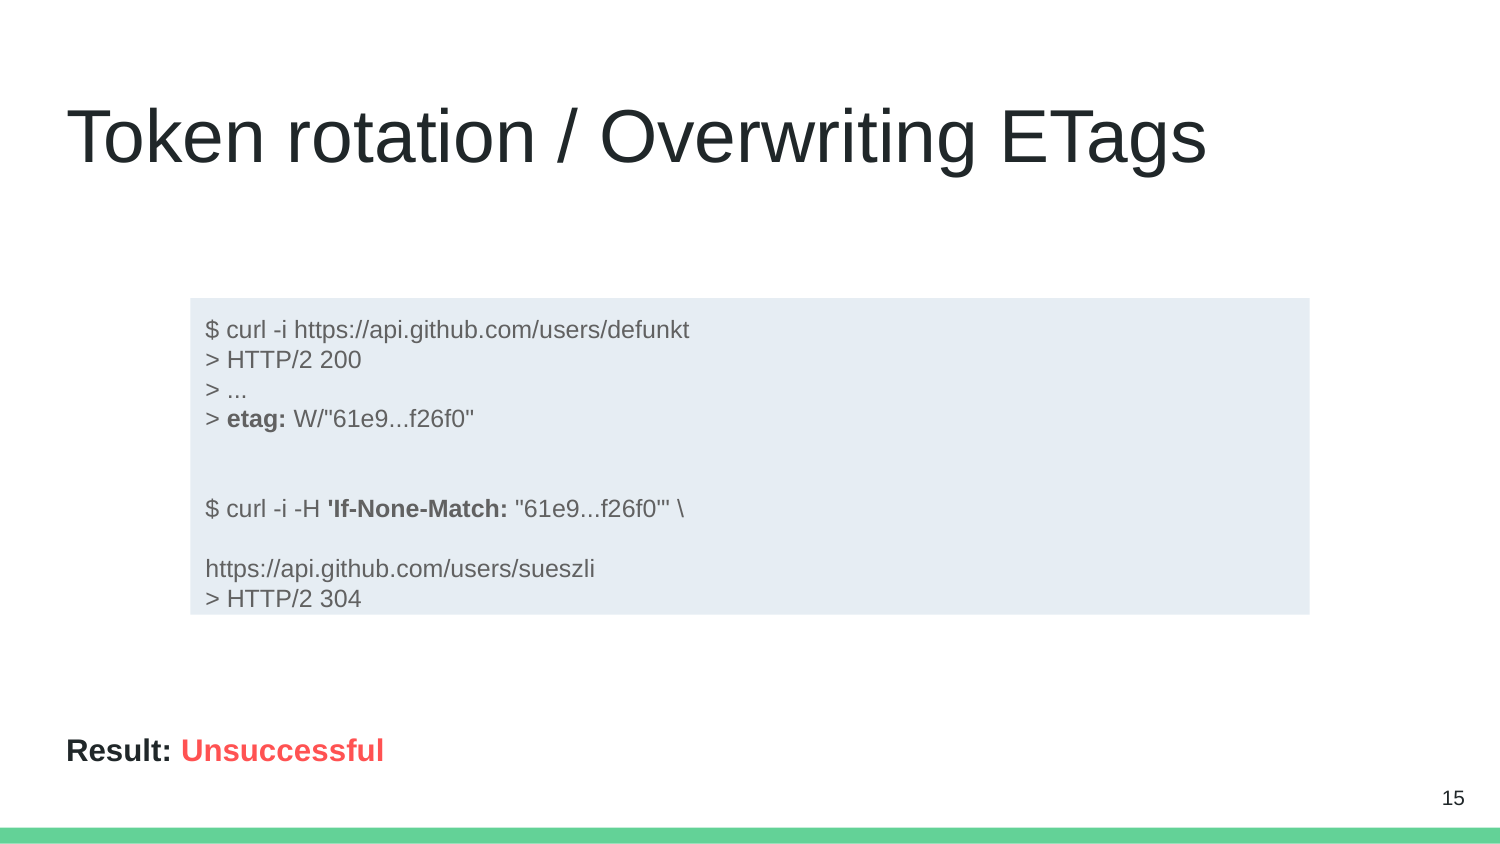

# Token rotation / Overwriting ETags
$ curl -i https://api.github.com/users/defunkt
> HTTP/2 200
> ...
> etag: W/"61e9...f26f0"

$ curl -i -H 'If-None-Match: "61e9...f26f0"' \
 						https://api.github.com/users/sueszli
> HTTP/2 304

Result: Unsuccessful
15